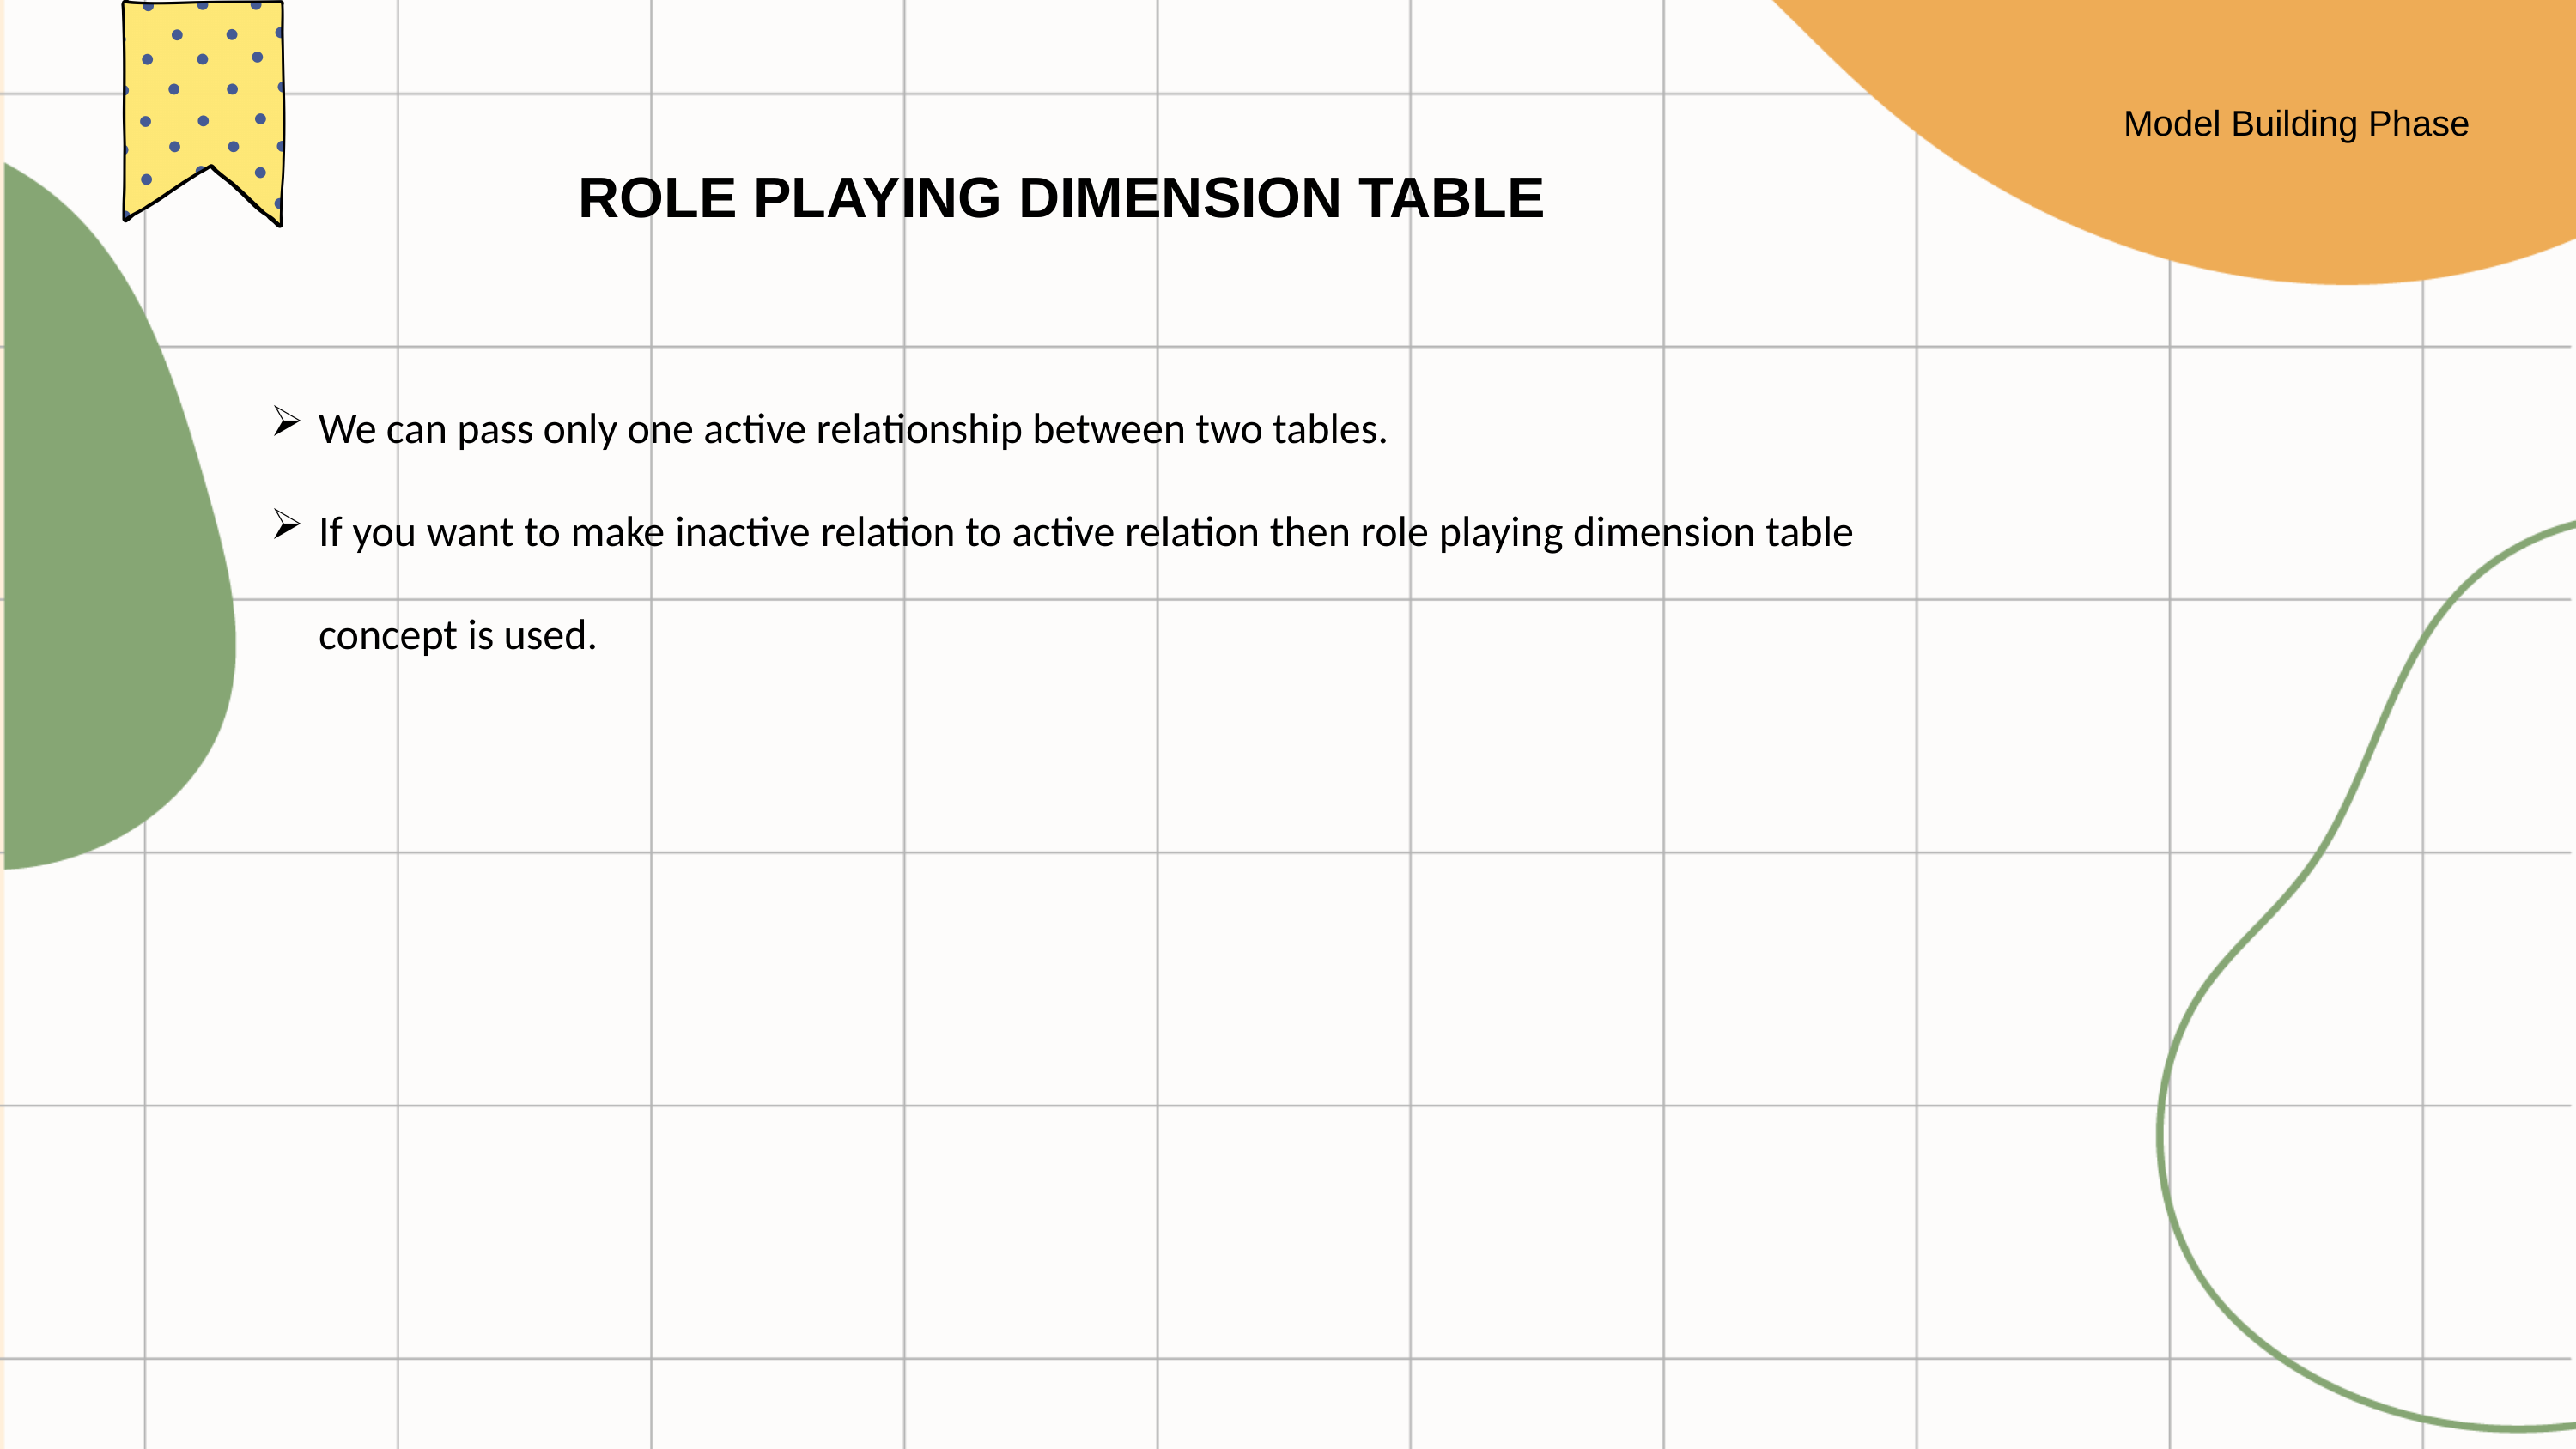

Model Building Phase
ROLE PLAYING DIMENSION TABLE

We can pass only one active relationship between two tables.
If you want to make inactive relation to active relation then role playing dimension table concept is used.